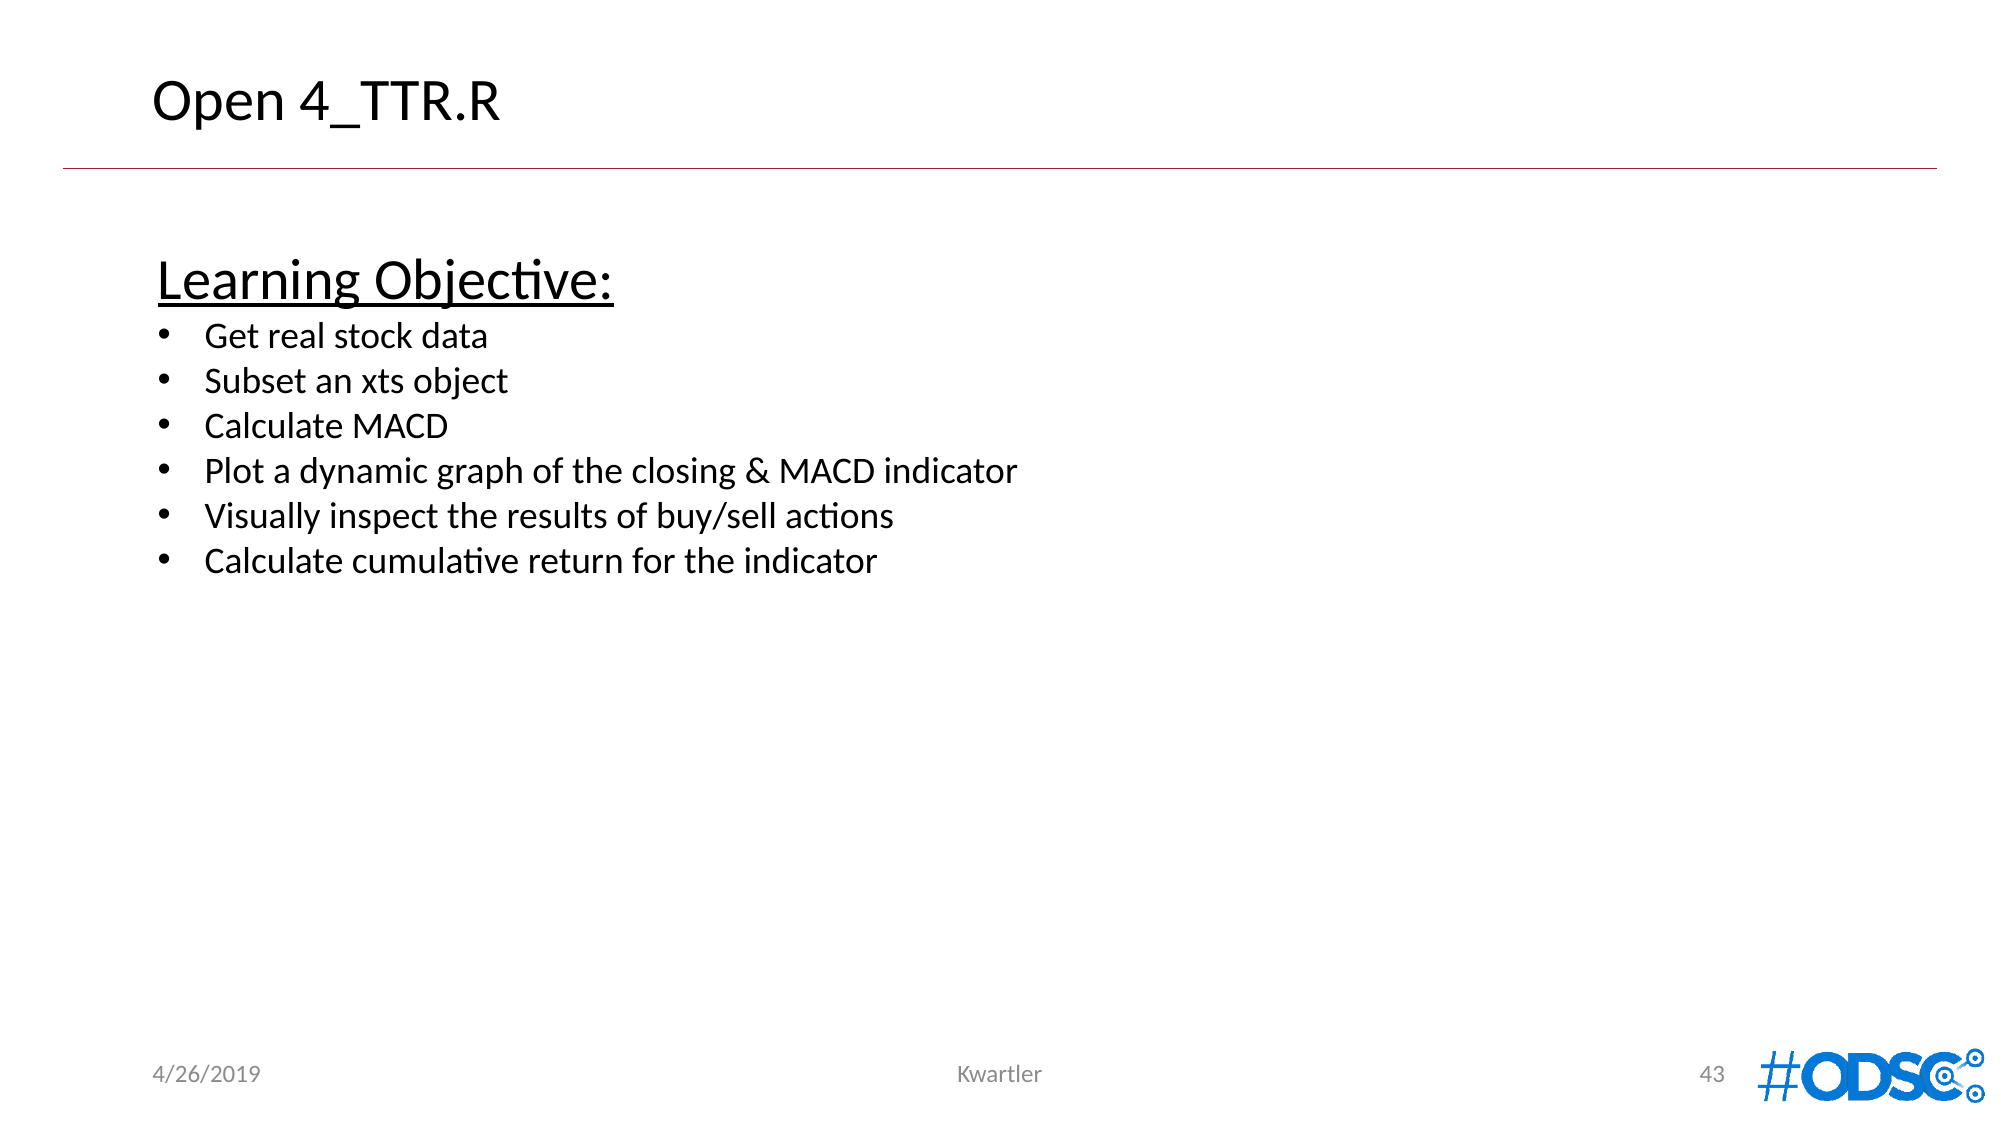

# Open 4_TTR.R
Learning Objective:
Get real stock data
Subset an xts object
Calculate MACD
Plot a dynamic graph of the closing & MACD indicator
Visually inspect the results of buy/sell actions
Calculate cumulative return for the indicator
4/26/2019
Kwartler
43